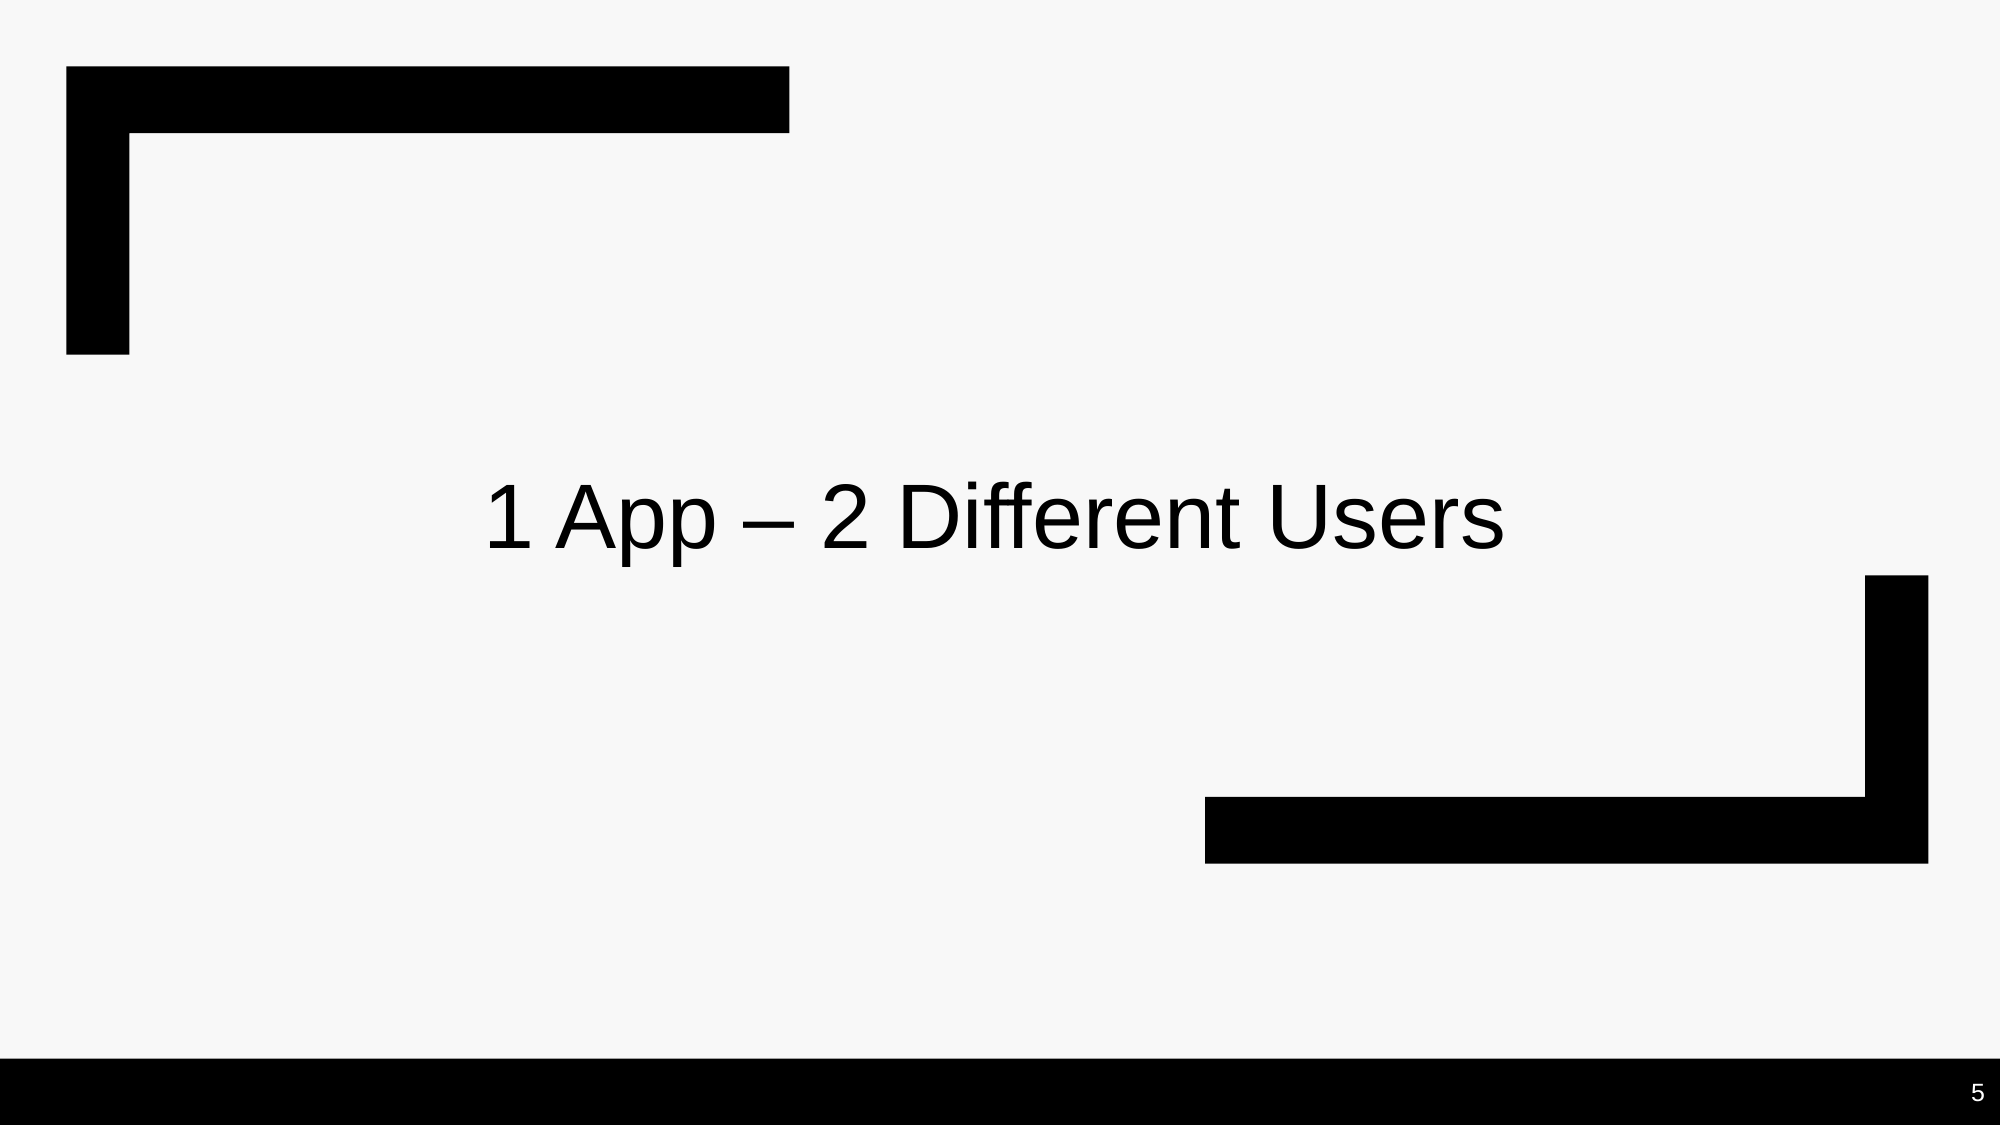

# 1 App – 2 Different Users

5